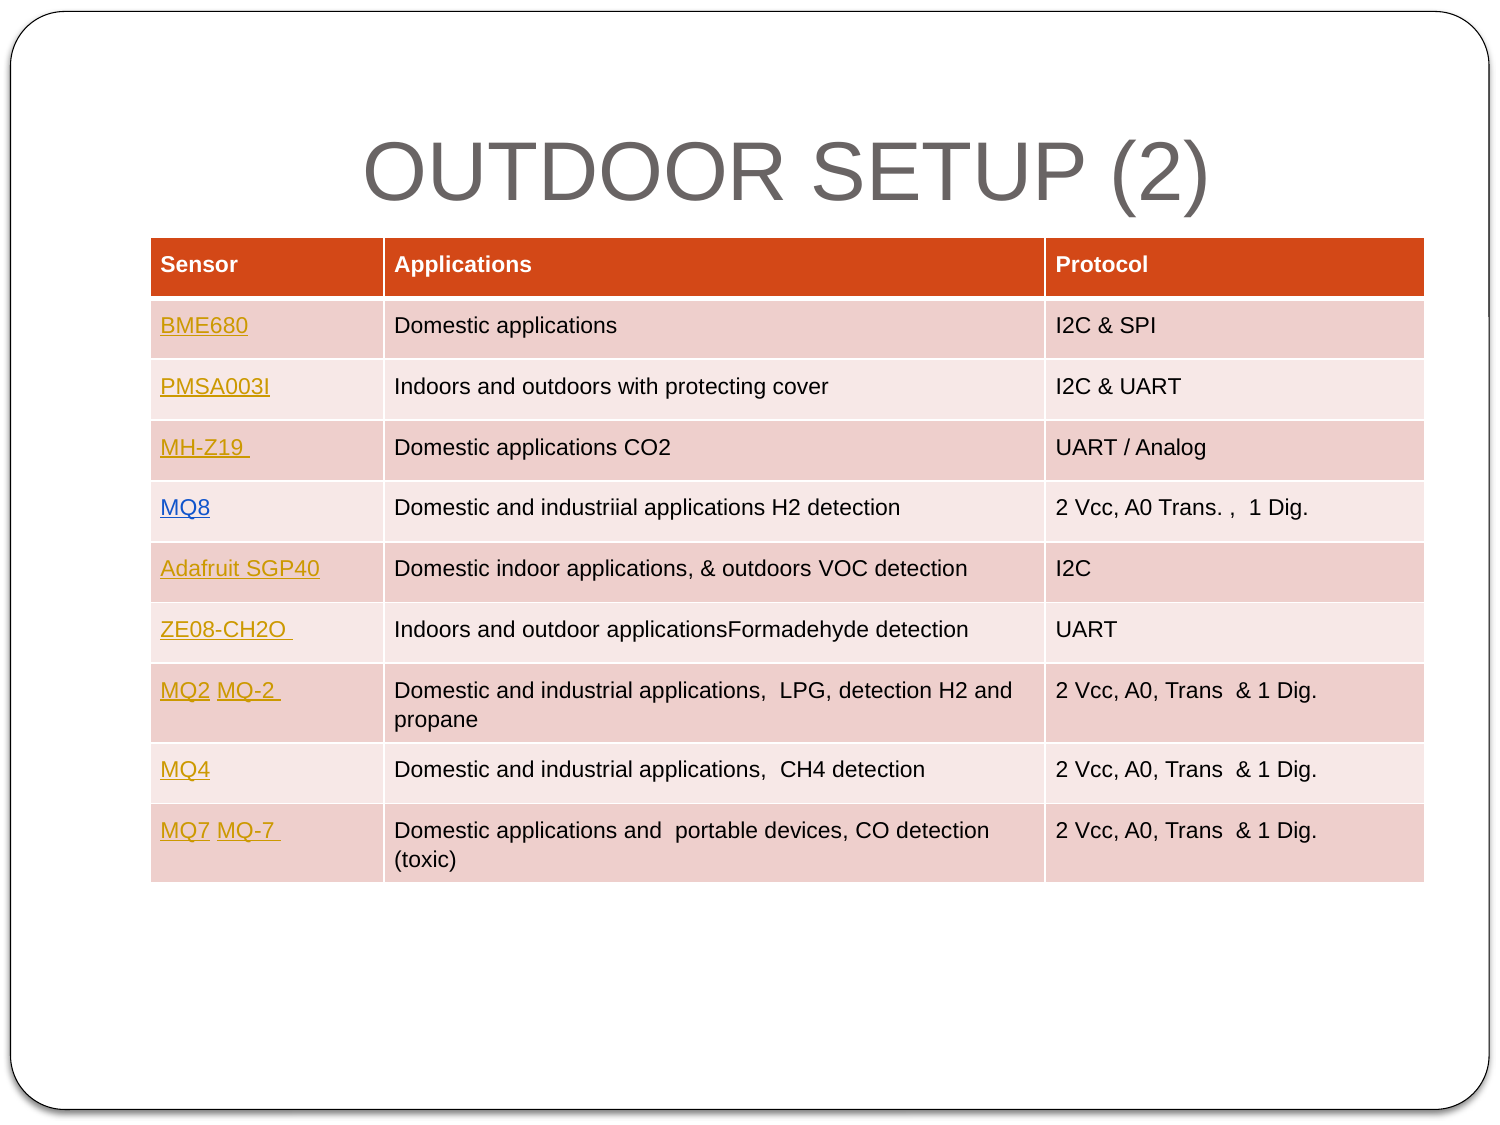

# OUTDOOR SETUP (2)
| Sensor | Applications | Protocol |
| --- | --- | --- |
| BME680 | Domestic applications | I2C & SPI |
| PMSA003I | Indoors and outdoors with protecting cover | I2C & UART |
| MH-Z19 | Domestic applications CO2 | UART / Analog |
| MQ8 | Domestic and industriial applications H2 detection | 2 Vcc, A0 Trans. , 1 Dig. |
| Adafruit SGP40 | Domestic indoor applications, & outdoors VOC detection | I2C |
| ZE08-CH2O | Indoors and outdoor applicationsFormadehyde detection | UART |
| MQ2 MQ-2 | Domestic and industrial applications, LPG, detection H2 and propane | 2 Vcc, A0, Trans & 1 Dig. |
| MQ4 | Domestic and industrial applications, CH4 detection | 2 Vcc, A0, Trans & 1 Dig. |
| MQ7 MQ-7 | Domestic applications and portable devices, CO detection (toxic) | 2 Vcc, A0, Trans & 1 Dig. |